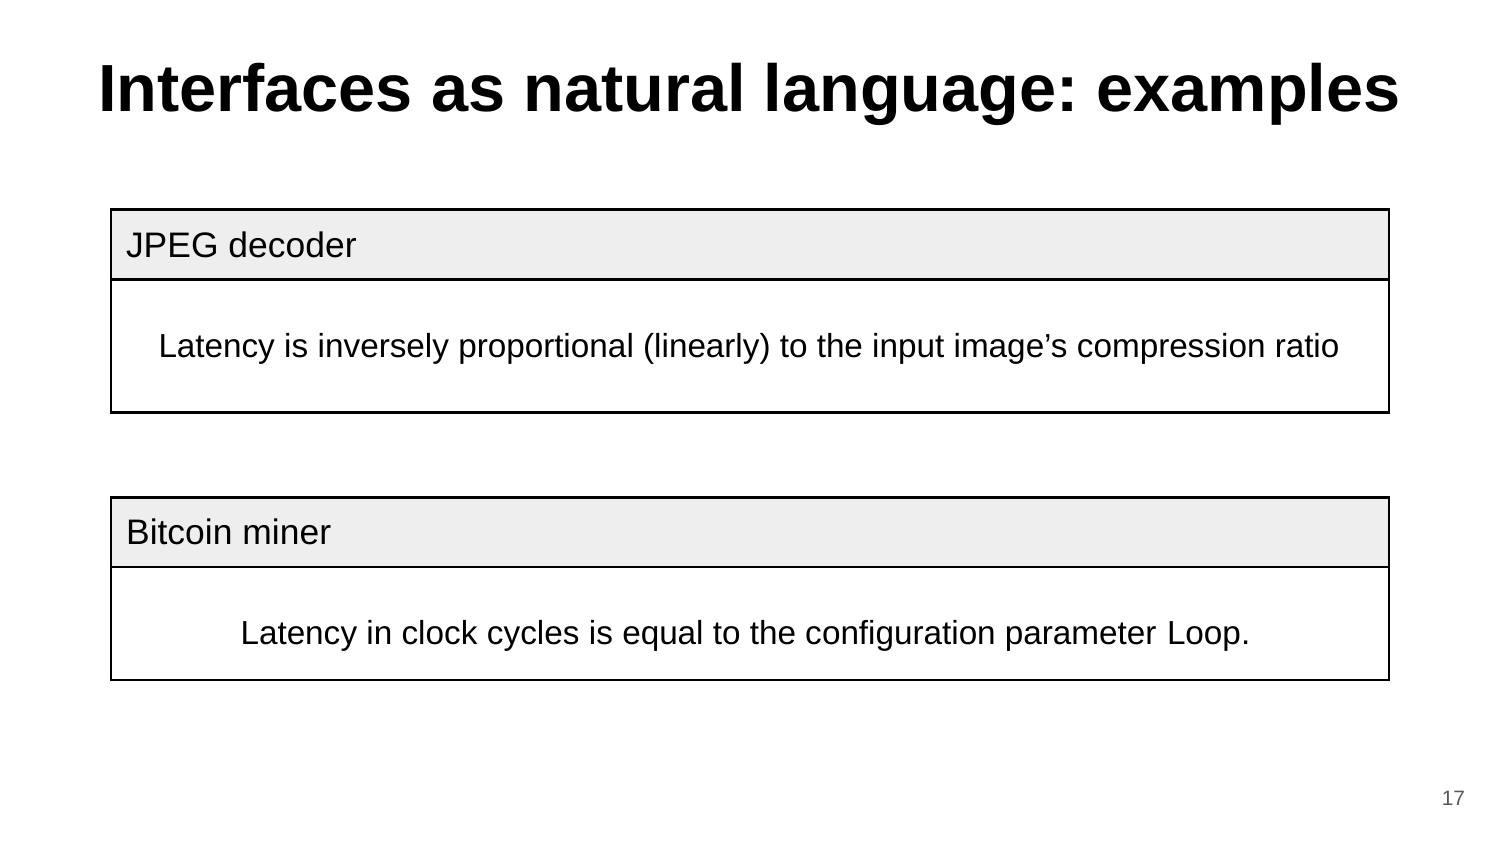

# Interfaces as natural language: examples
| JPEG decoder |
| --- |
| Latency is inversely proportional (linearly) to the input image’s compression ratio |
| Bitcoin miner |
| --- |
| Latency in clock cycles is equal to the configuration parameter Loop. |
17